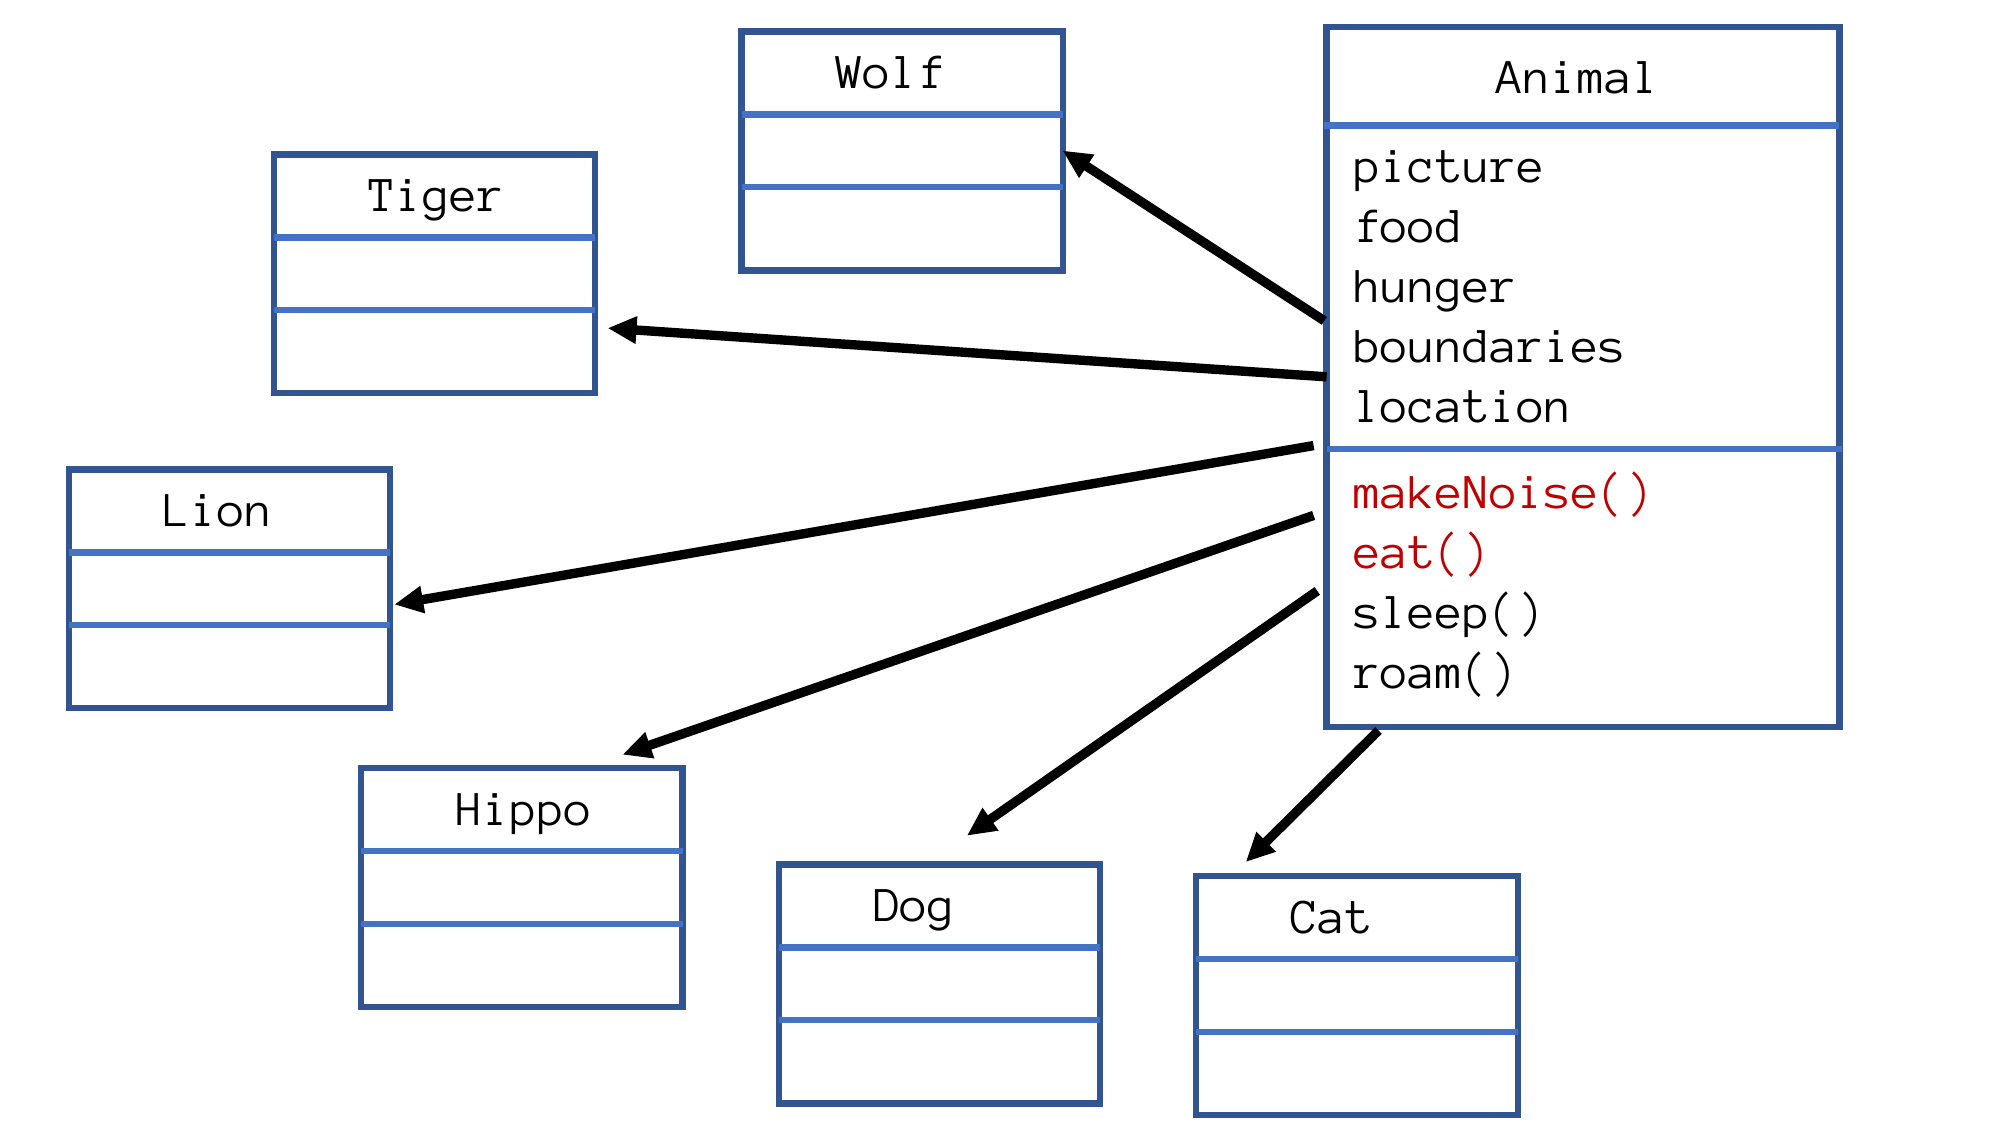

Wolf
Animal
picture
food
hunger
boundaries
location

Tiger
makeNoise()
eat()
sleep()
roam()

Lion

Hippo

Dog

Cat